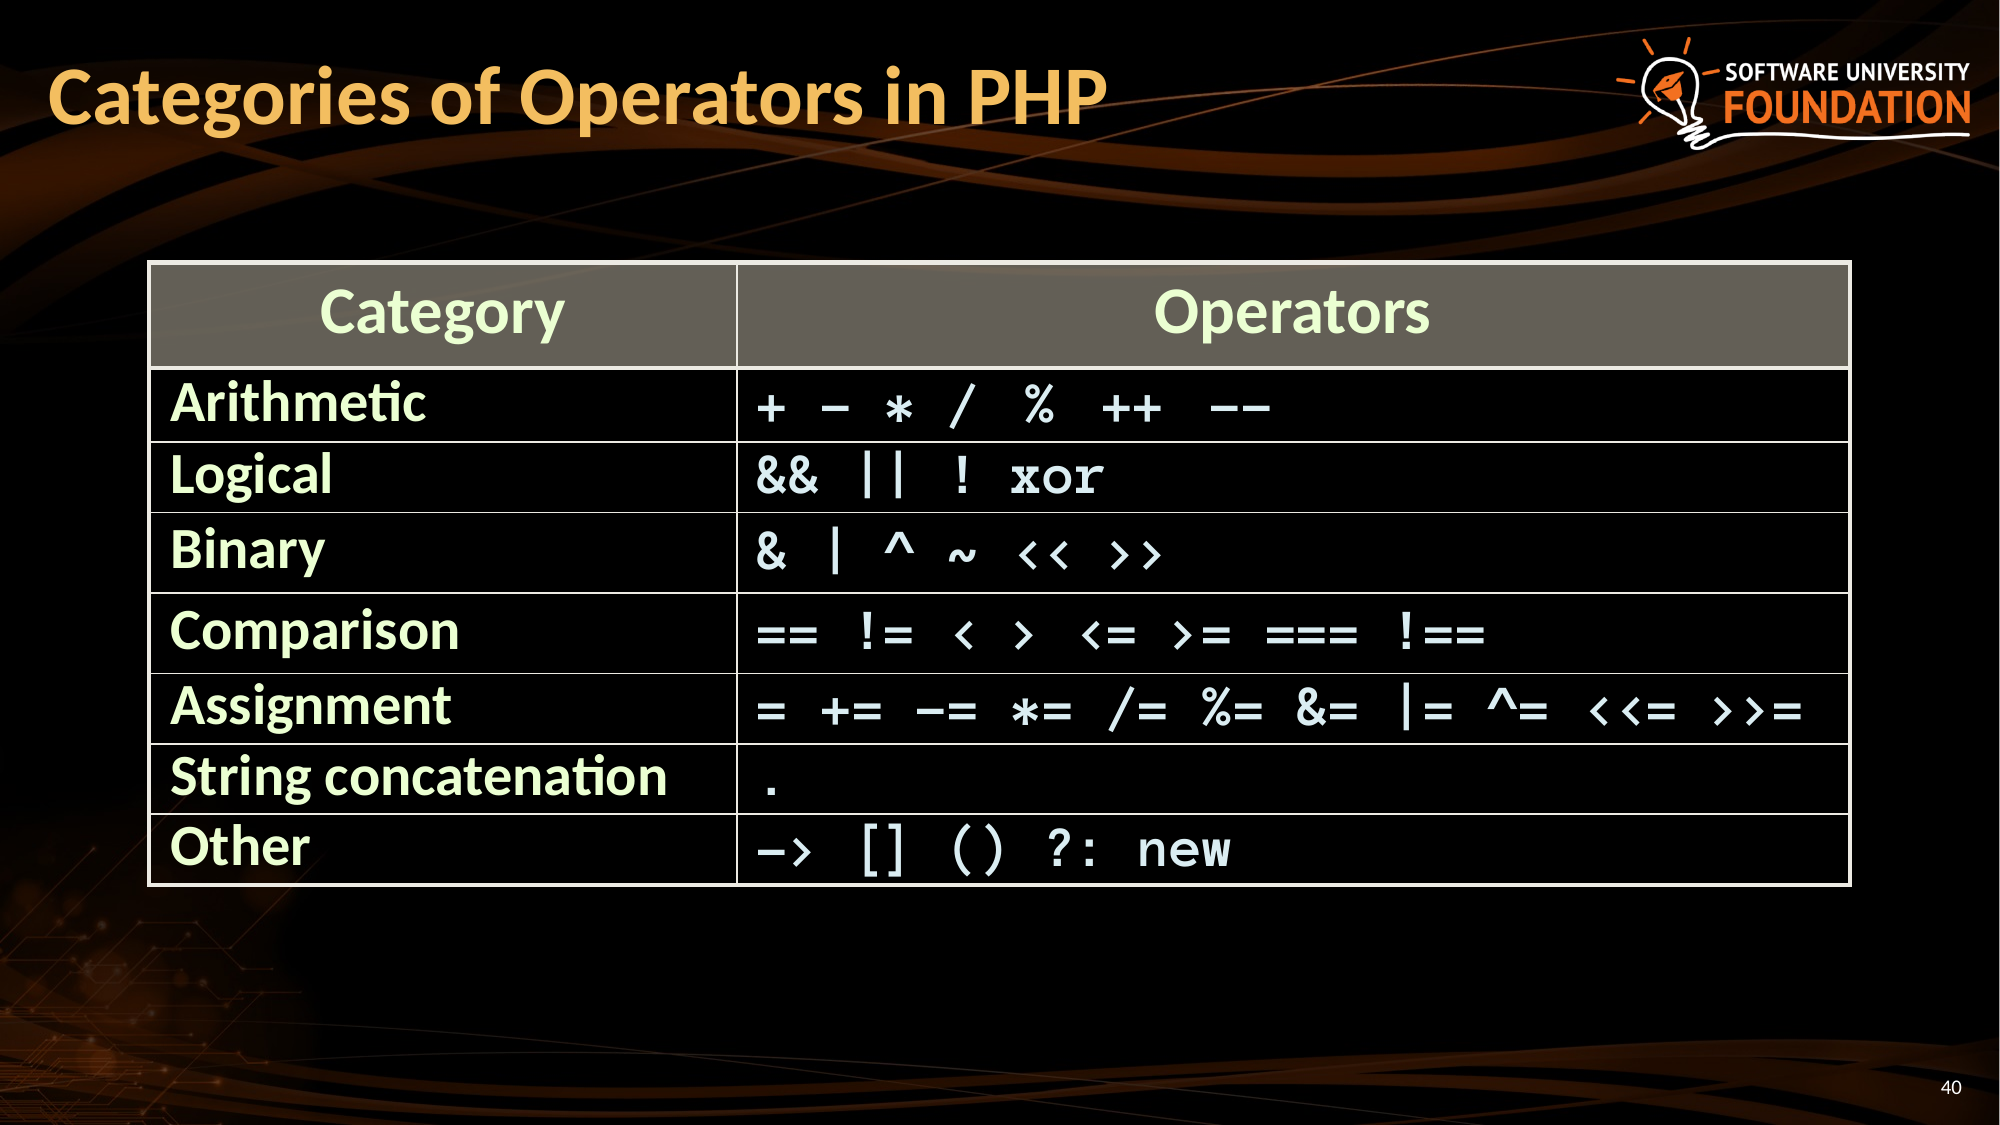

# Categories of Operators in PHP
| Category | Operators |
| --- | --- |
| Arithmetic | + - \* / % ++ -- |
| Logical | && || ! xor |
| Binary | & | ^ ~ << >> |
| Comparison | == != < > <= >= === !== |
| Assignment | = += -= \*= /= %= &= |= ^= <<= >>= |
| String concatenation | . |
| Other | -> [] () ?: new |
40